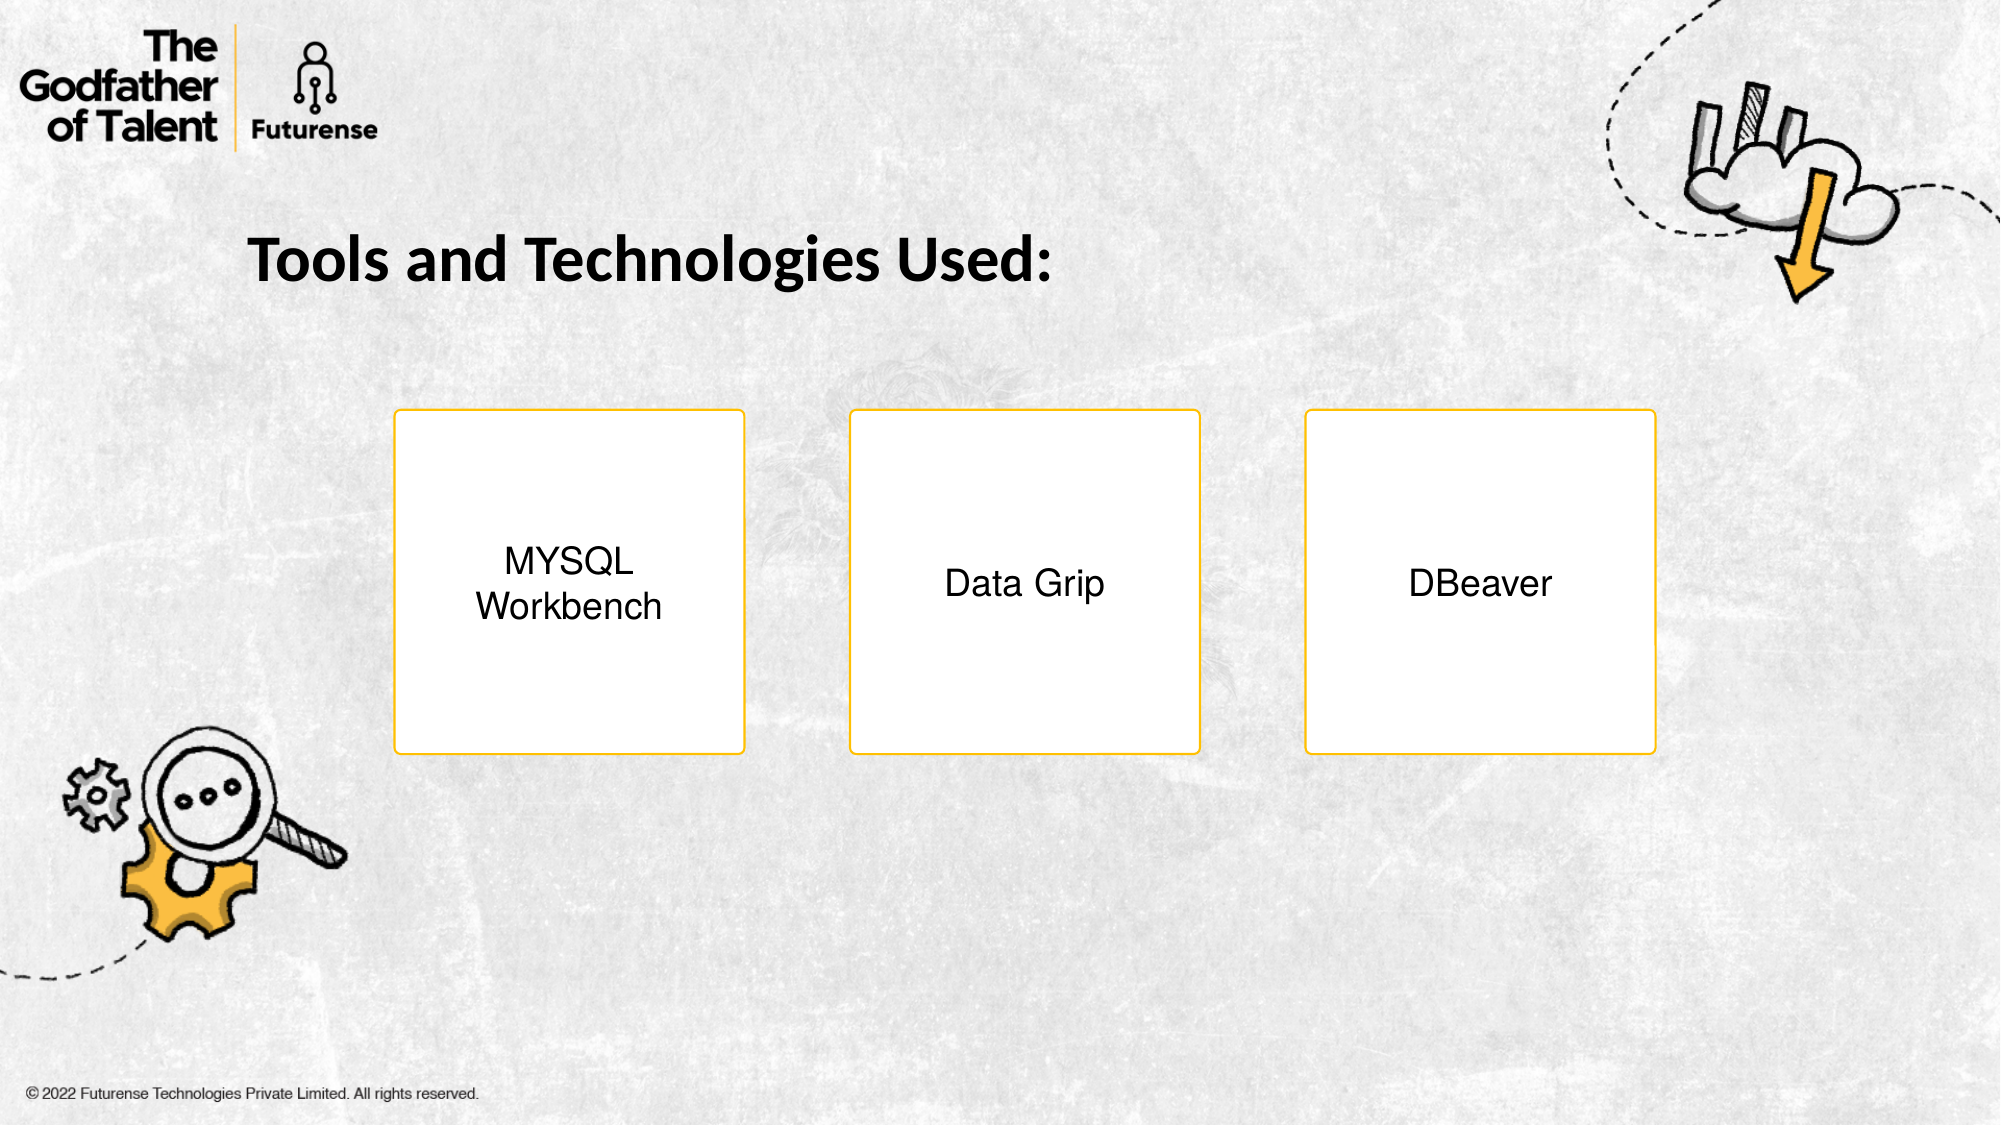

# Tools and Technologies Used:
MYSQL Workbench
Data Grip
DBeaver